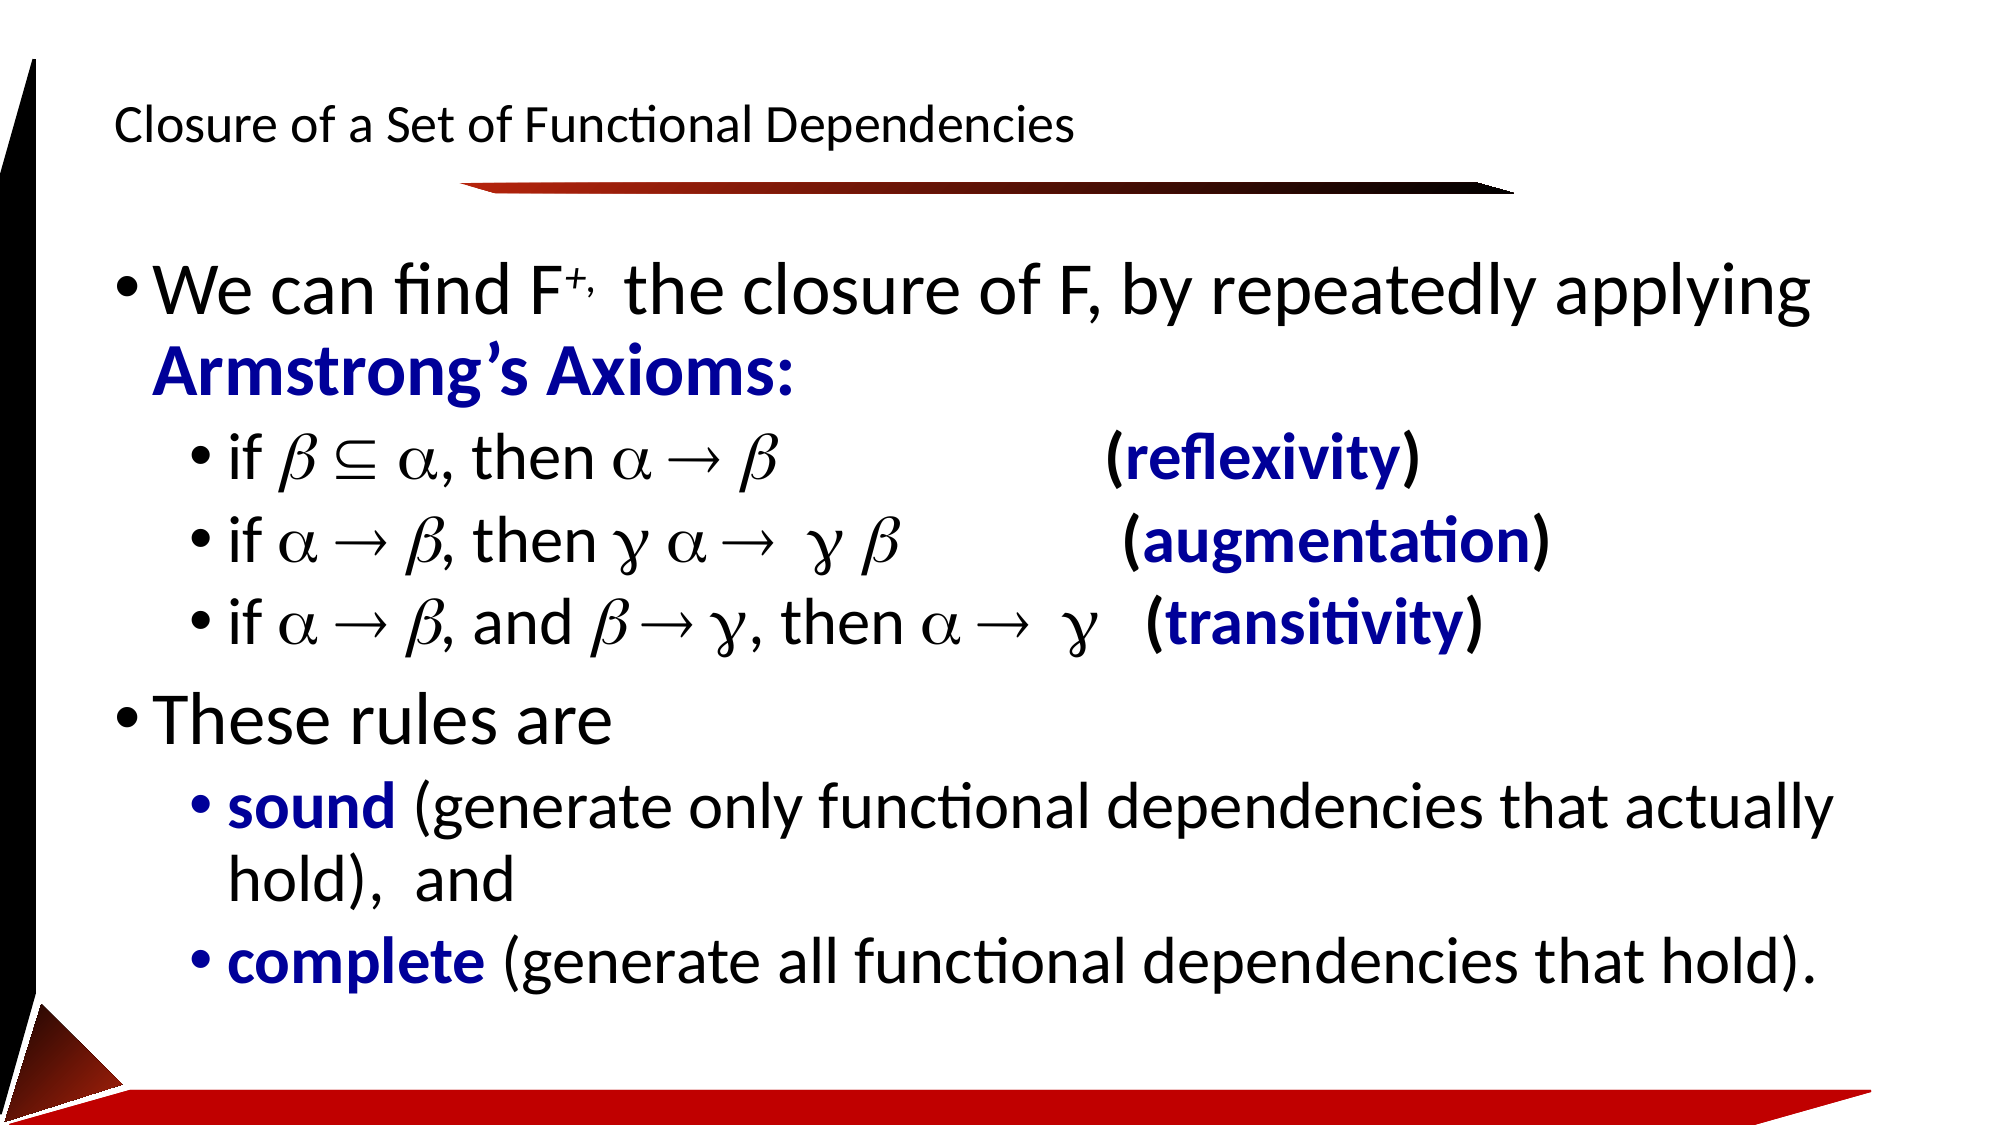

# Closure of a Set of Functional Dependencies
We can find F+,  the closure of F, by repeatedly applying
Armstrong’s Axioms:
if β ⊆ α, then α → β                      (reflexivity)
if α → β, then γ α →  γ β               (augmentation)
if α → β, and β → γ, then α →  γ   (transitivity)
These rules are
sound (generate only functional dependencies that actually hold),  and
complete (generate all functional dependencies that hold).